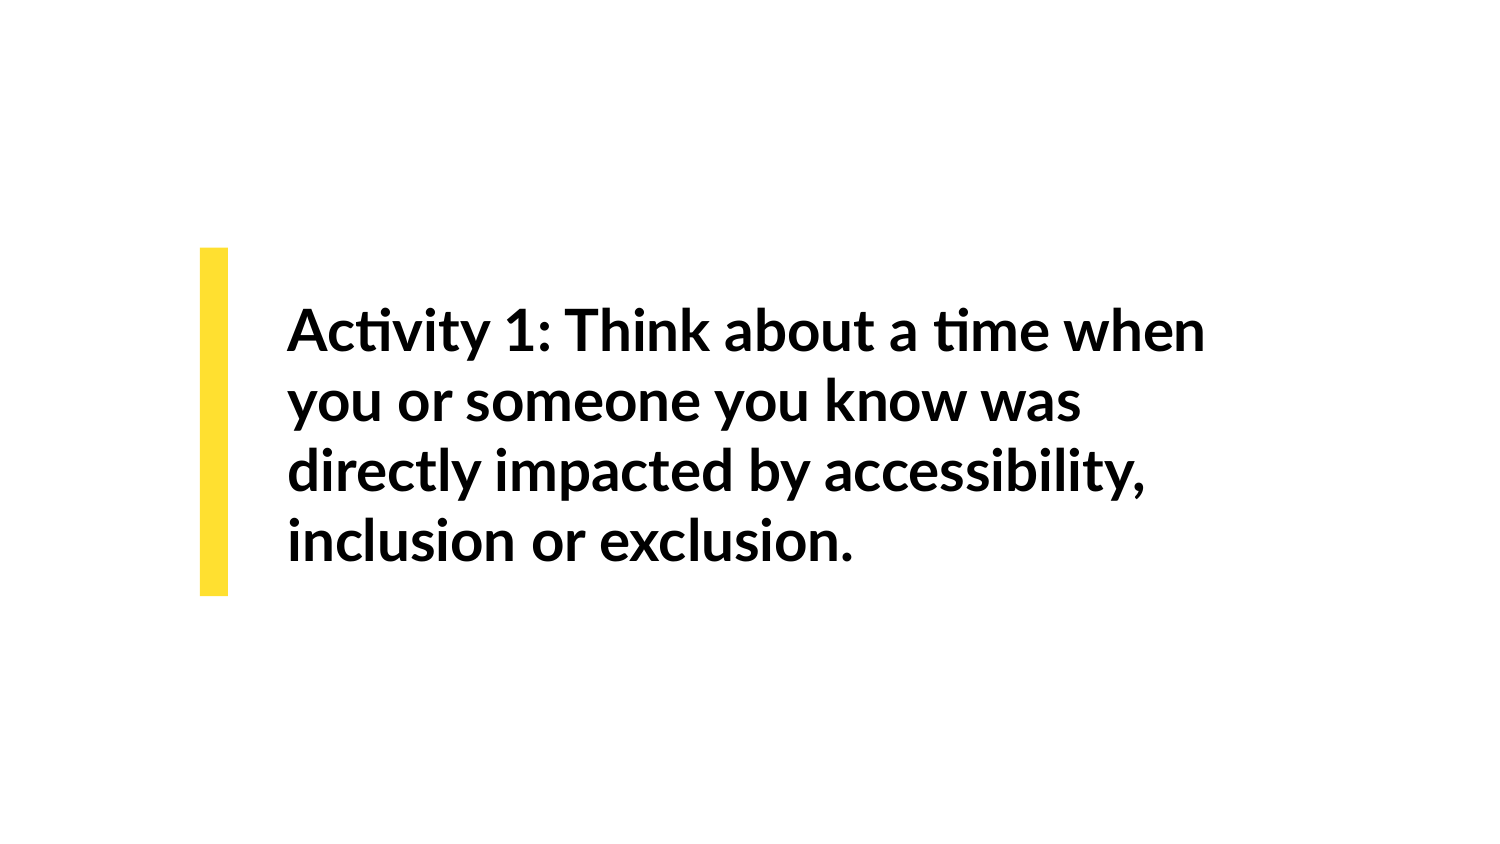

# Activity 1: Think about a time when you or someone you know was directly impacted by accessibility, inclusion or exclusion.